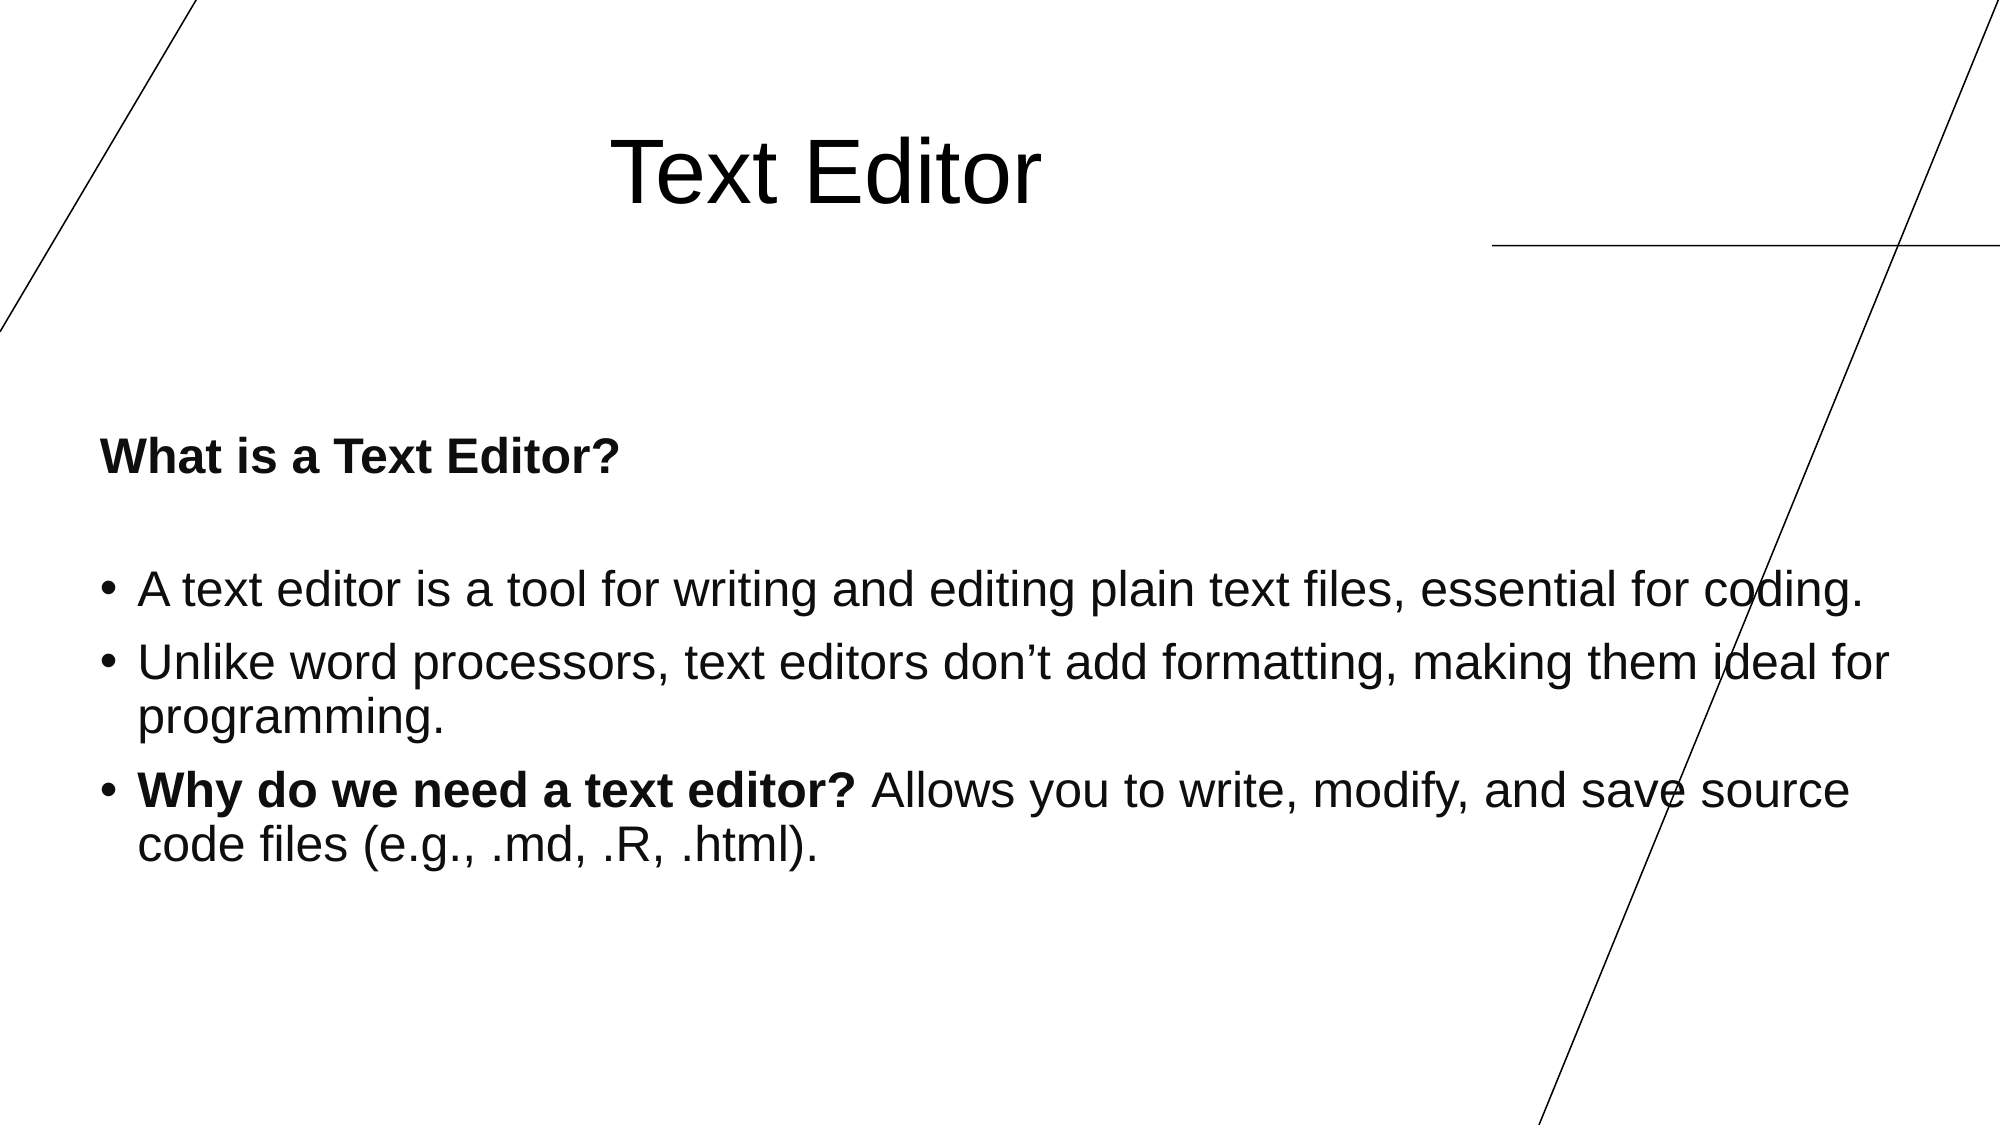

Text Editor
# What is a Text Editor?
A text editor is a tool for writing and editing plain text files, essential for coding.
Unlike word processors, text editors don’t add formatting, making them ideal for programming.
Why do we need a text editor? Allows you to write, modify, and save source code files (e.g., .md, .R, .html).